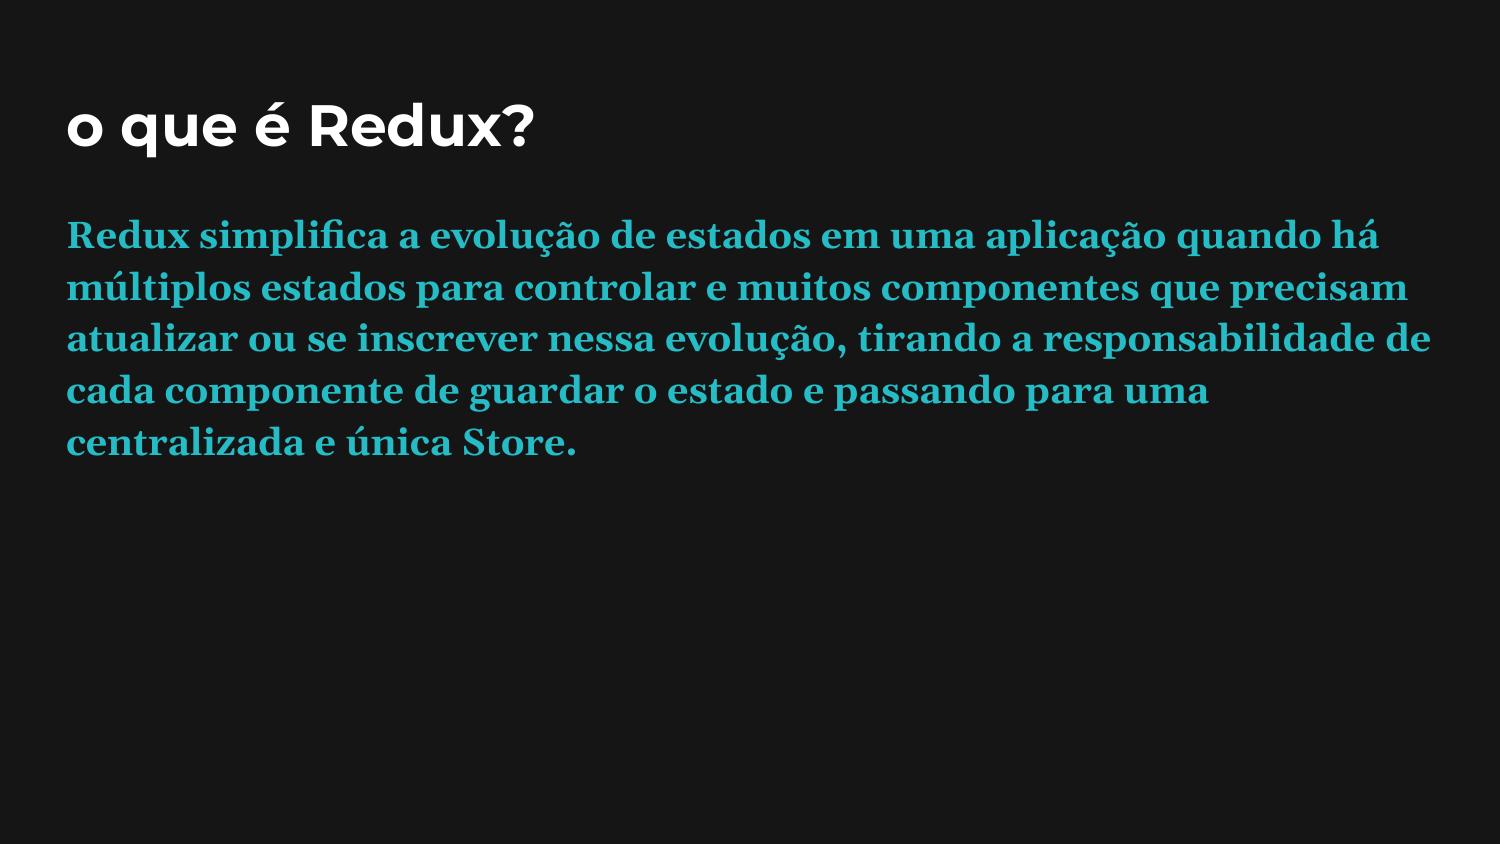

# o que é Redux?
Redux simplifica a evolução de estados em uma aplicação quando há múltiplos estados para controlar e muitos componentes que precisam atualizar ou se inscrever nessa evolução, tirando a responsabilidade de cada componente de guardar o estado e passando para uma centralizada e única Store.